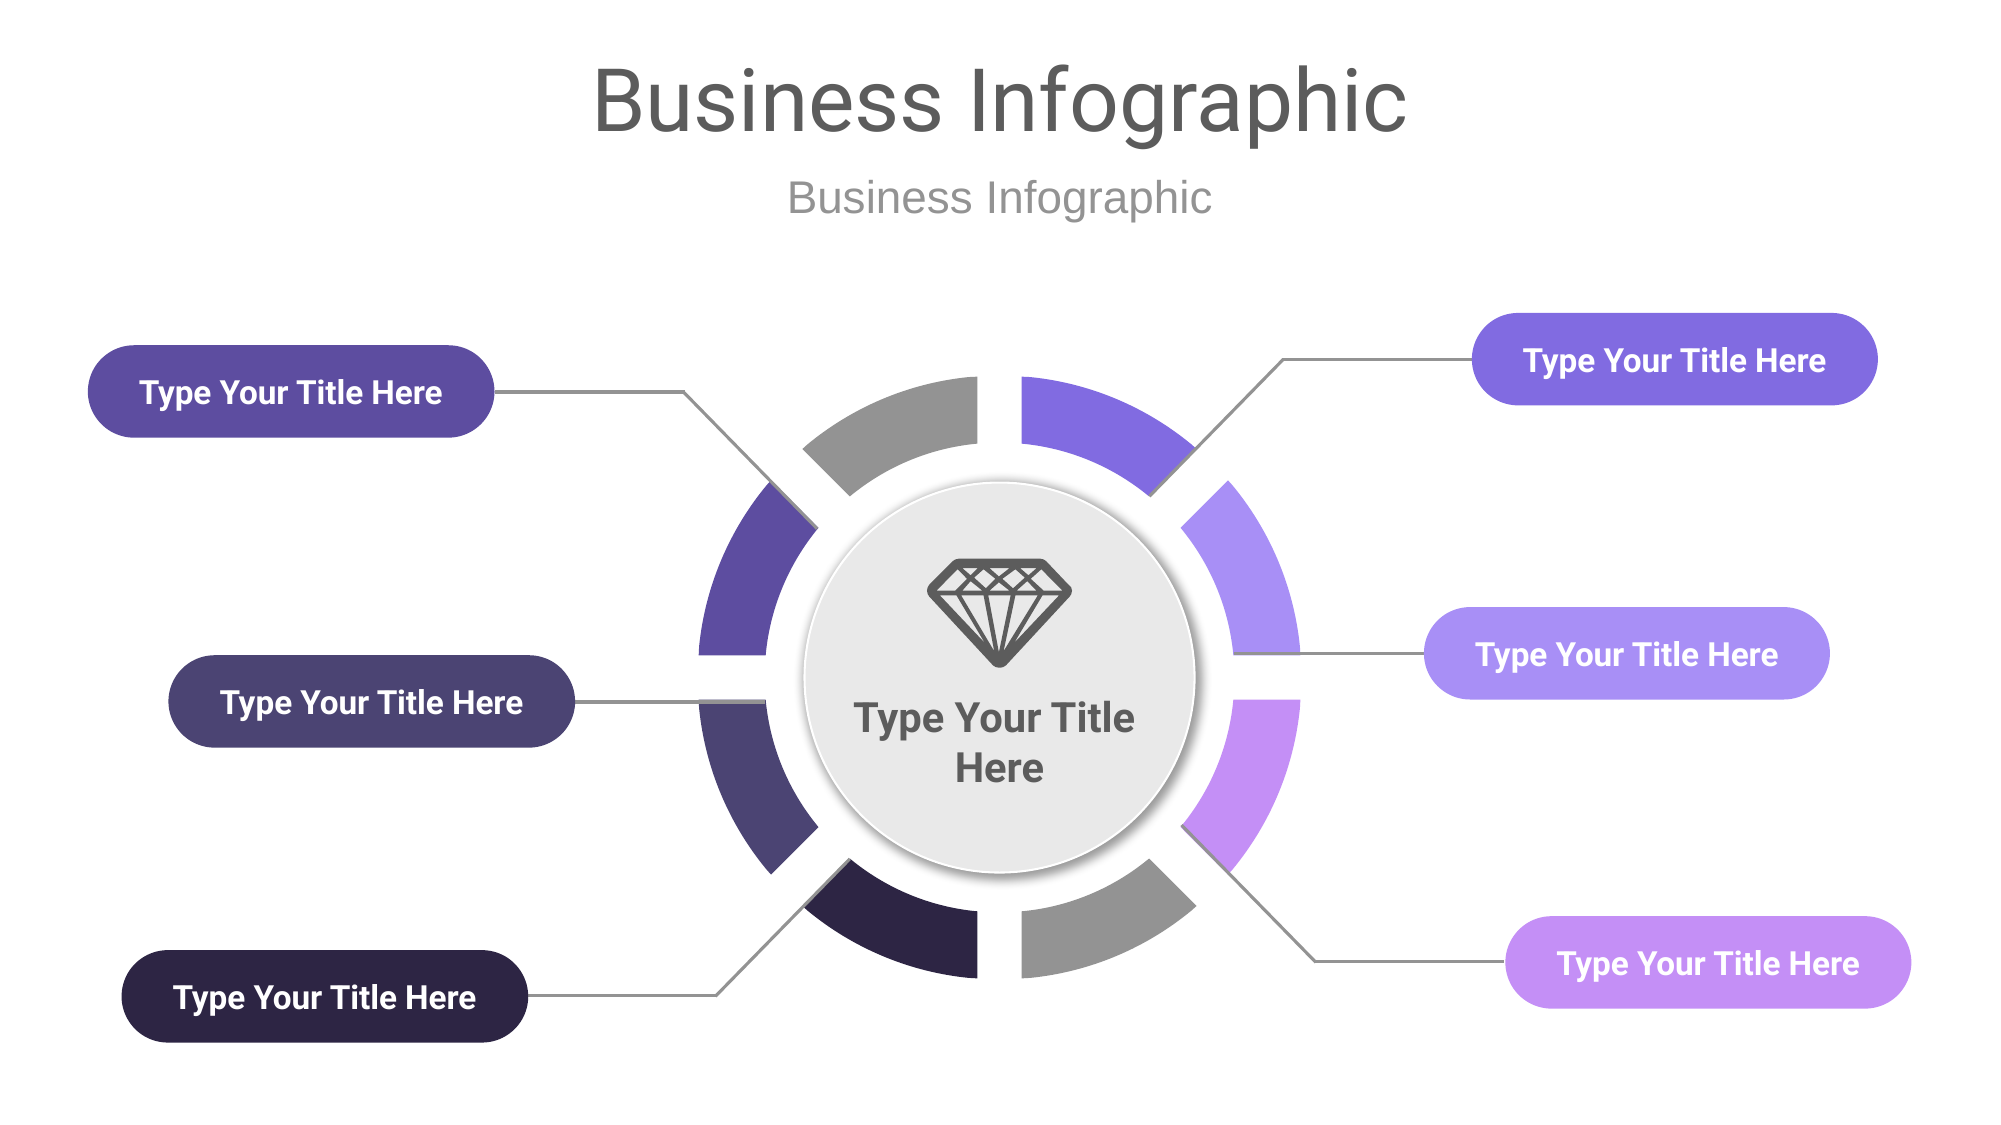

# Business Infographic
Business Infographic
Type Your Title Here
Type Your Title Here

Type Your Title Here
Type Your Title Here
Type Your Title
Here
Type Your Title Here
Type Your Title Here